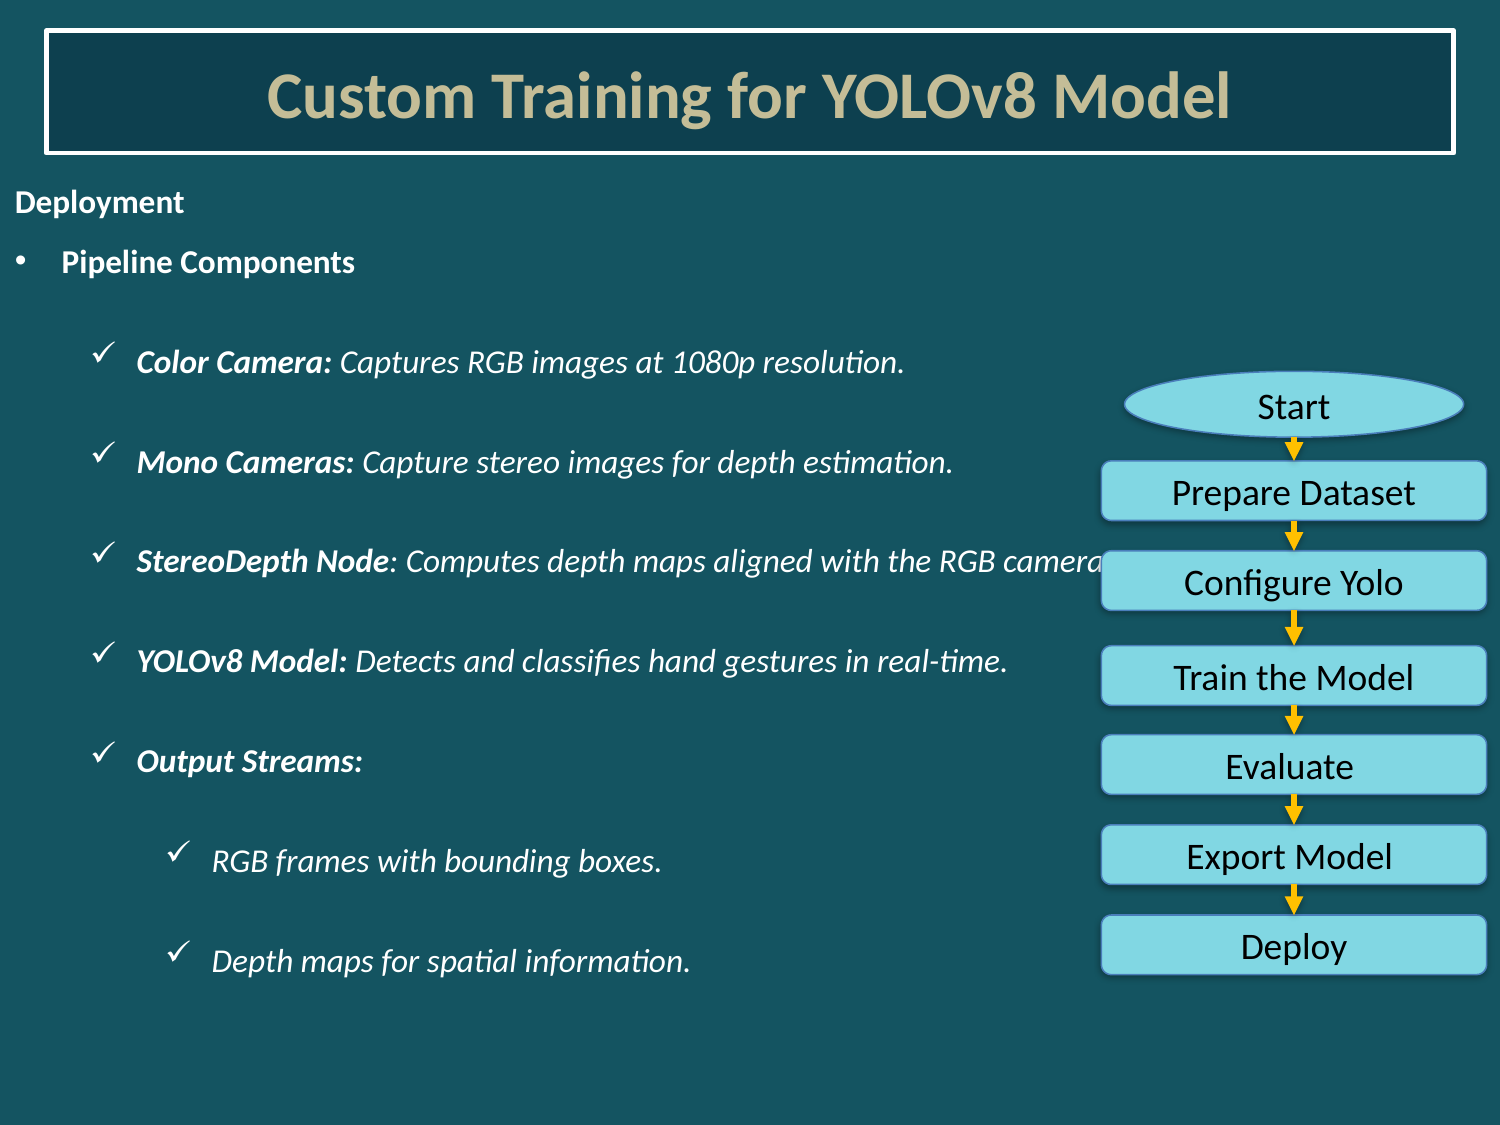

# Custom Training for YOLOv8 Model
Deployment
Pipeline Components
Color Camera: Captures RGB images at 1080p resolution.
Mono Cameras: Capture stereo images for depth estimation.
StereoDepth Node: Computes depth maps aligned with the RGB camera.
YOLOv8 Model: Detects and classifies hand gestures in real-time.
Output Streams:
RGB frames with bounding boxes.
Depth maps for spatial information.

Start
Prepare Dataset
Configure Yolo
Train the Model
Evaluate
Export Model
Deploy